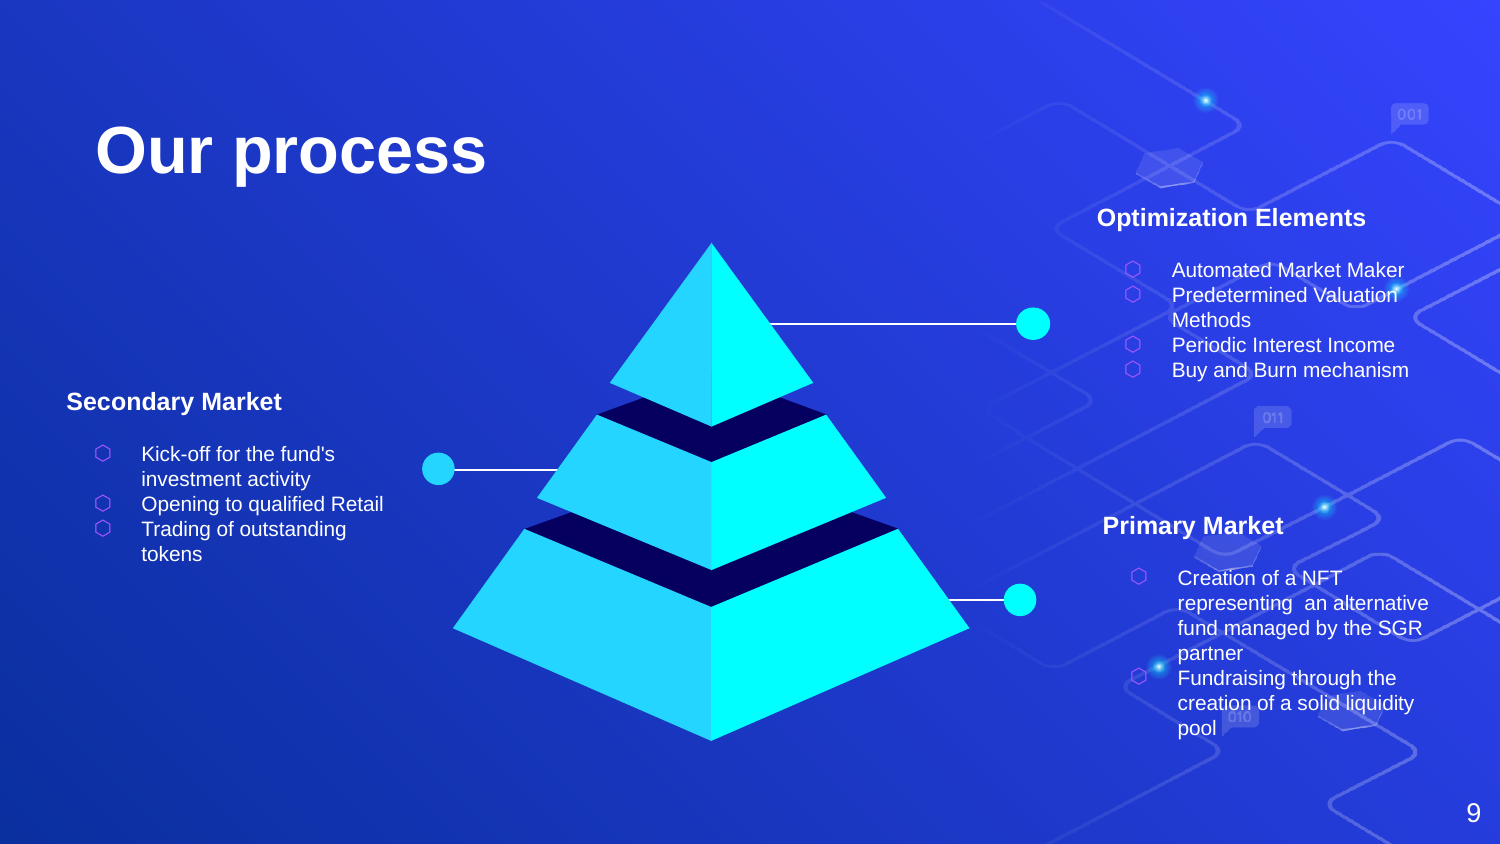

# Our process
Optimization Elements
Automated Market Maker
Predetermined Valuation Methods
Periodic Interest Income
Buy and Burn mechanism

Secondary Market
Kick-off for the fund's investment activity
Opening to qualified Retail
Trading of outstanding tokens

Primary Market
Creation of a NFT representing  an alternative fund managed by the SGR partner
Fundraising through the creation of a solid liquidity pool

9